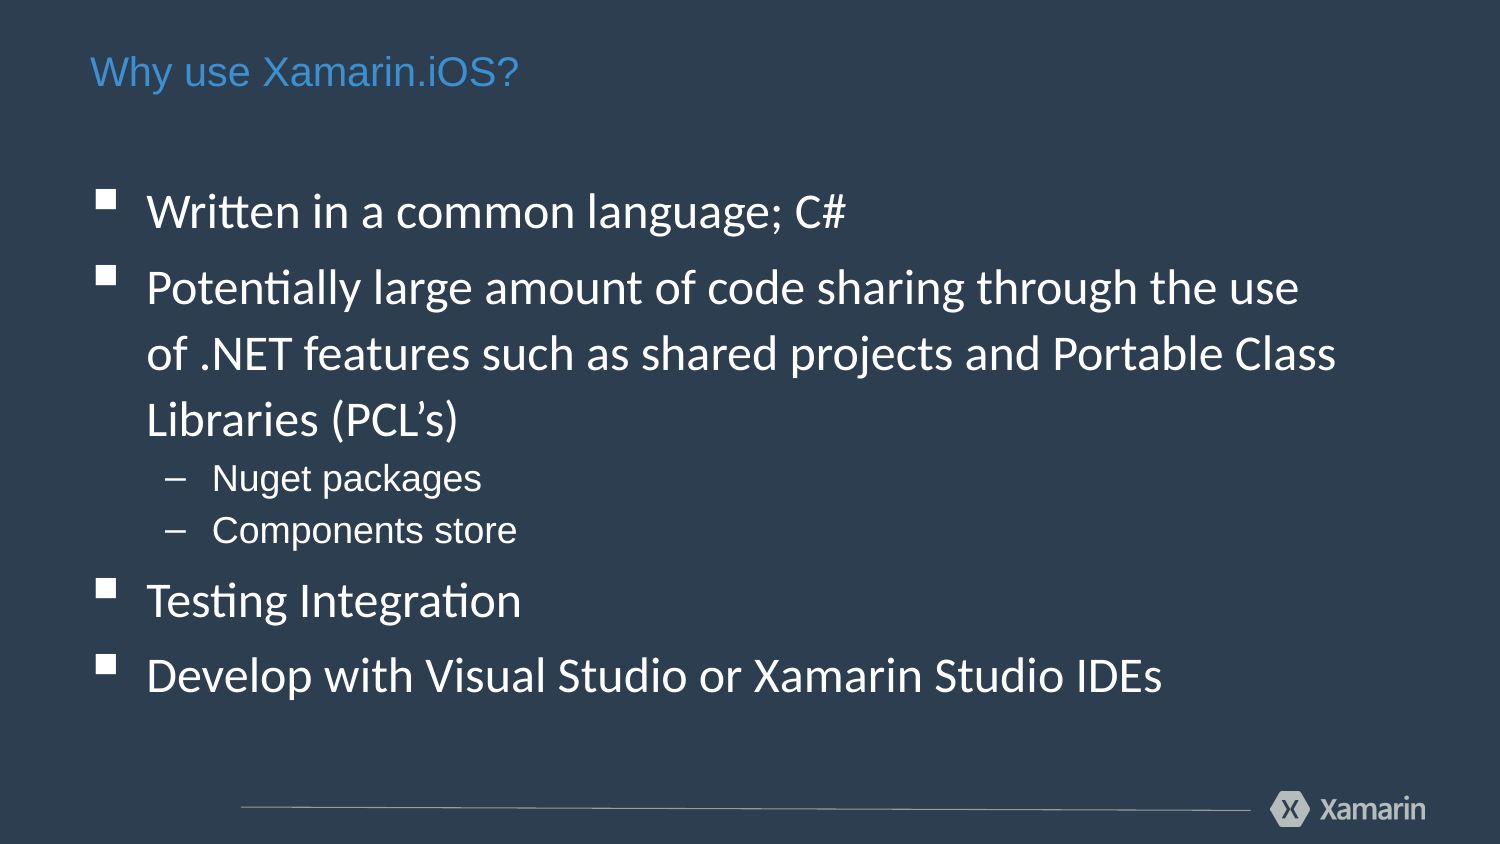

# Why use Xamarin.iOS?
Written in a common language; C#
Potentially large amount of code sharing through the use of .NET features such as shared projects and Portable Class Libraries (PCL’s)
Nuget packages
Components store
Testing Integration
Develop with Visual Studio or Xamarin Studio IDEs